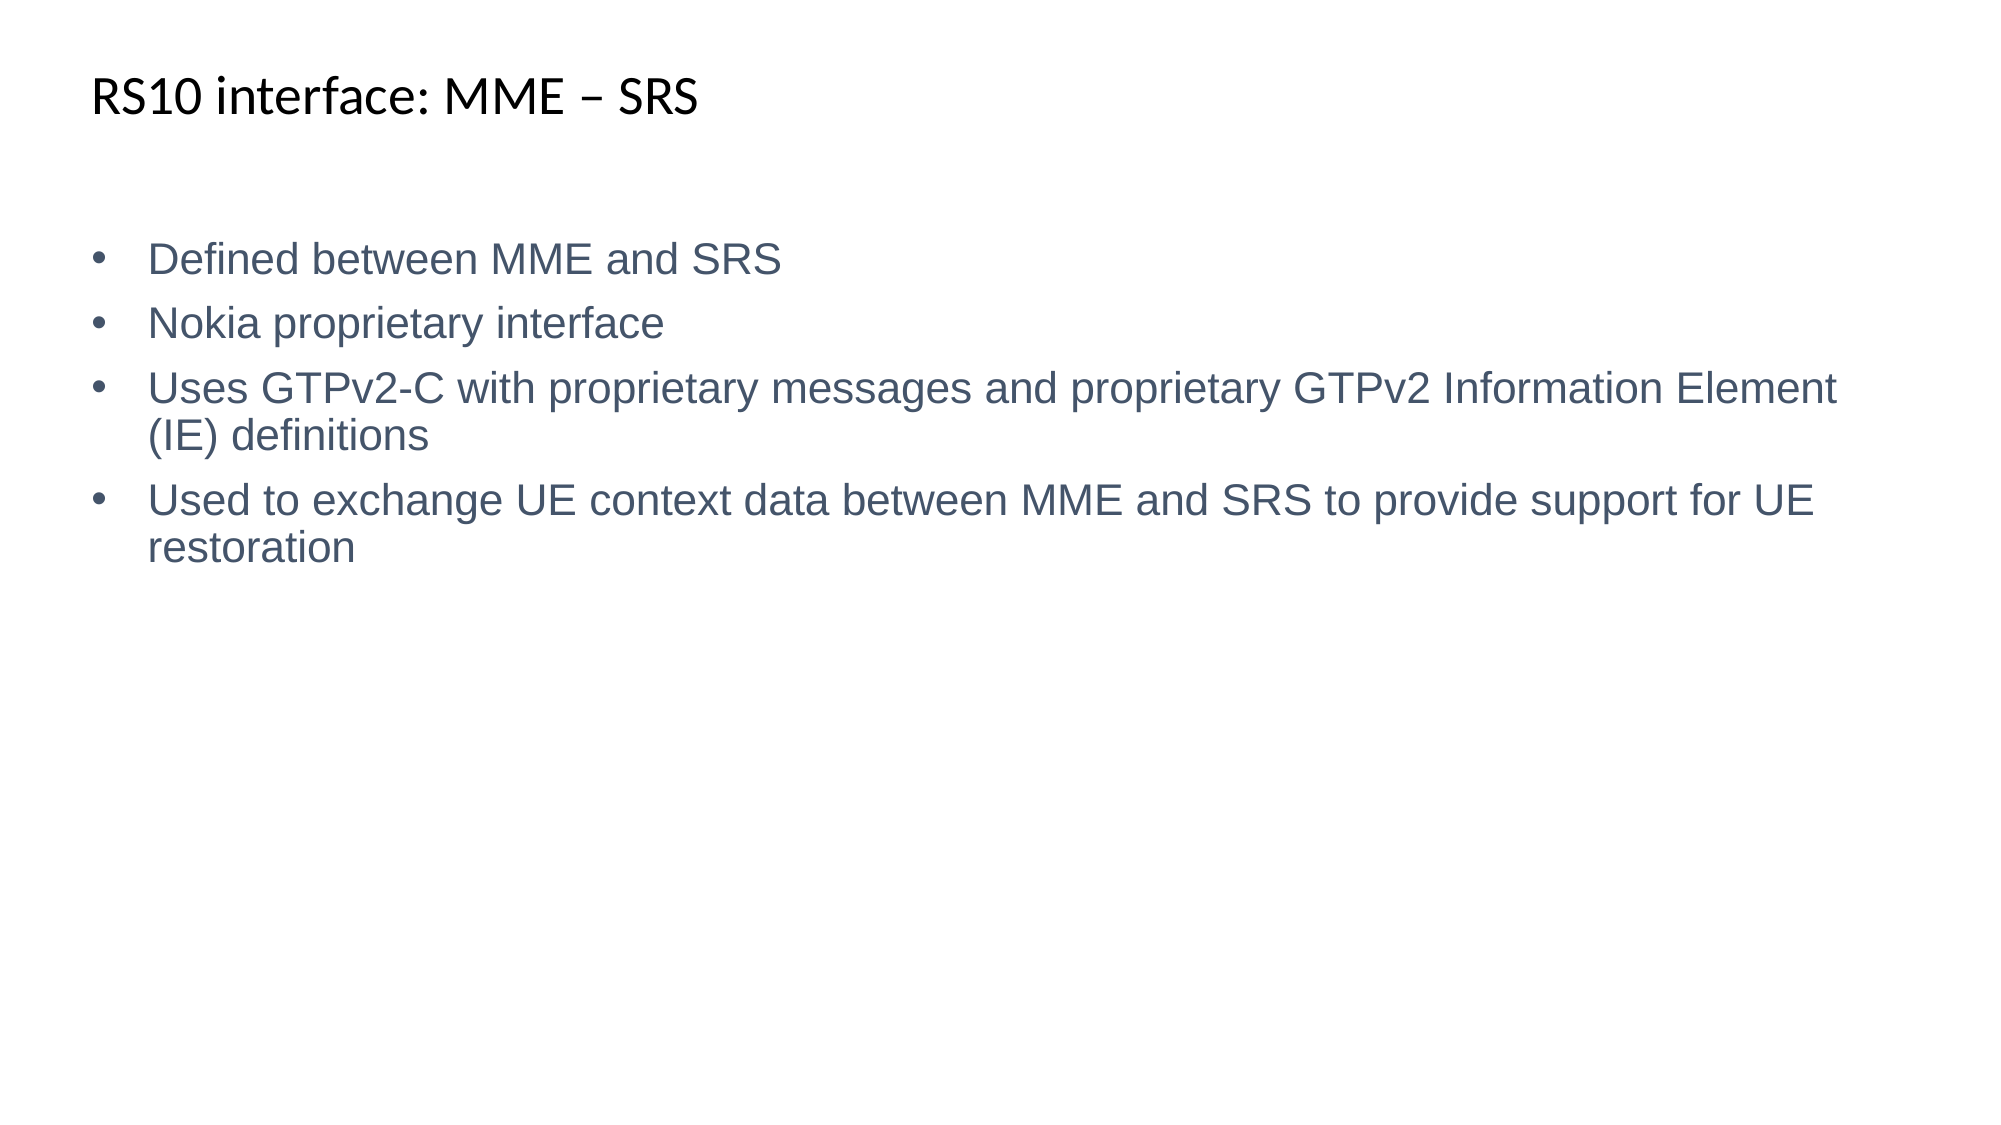

Slide excluded from Table of Contents
# RS10 interface: MME – SRS
Defined between MME and SRS
Nokia proprietary interface
Uses GTPv2-C with proprietary messages and proprietary GTPv2 Information Element (IE) definitions
Used to exchange UE context data between MME and SRS to provide support for UE restoration